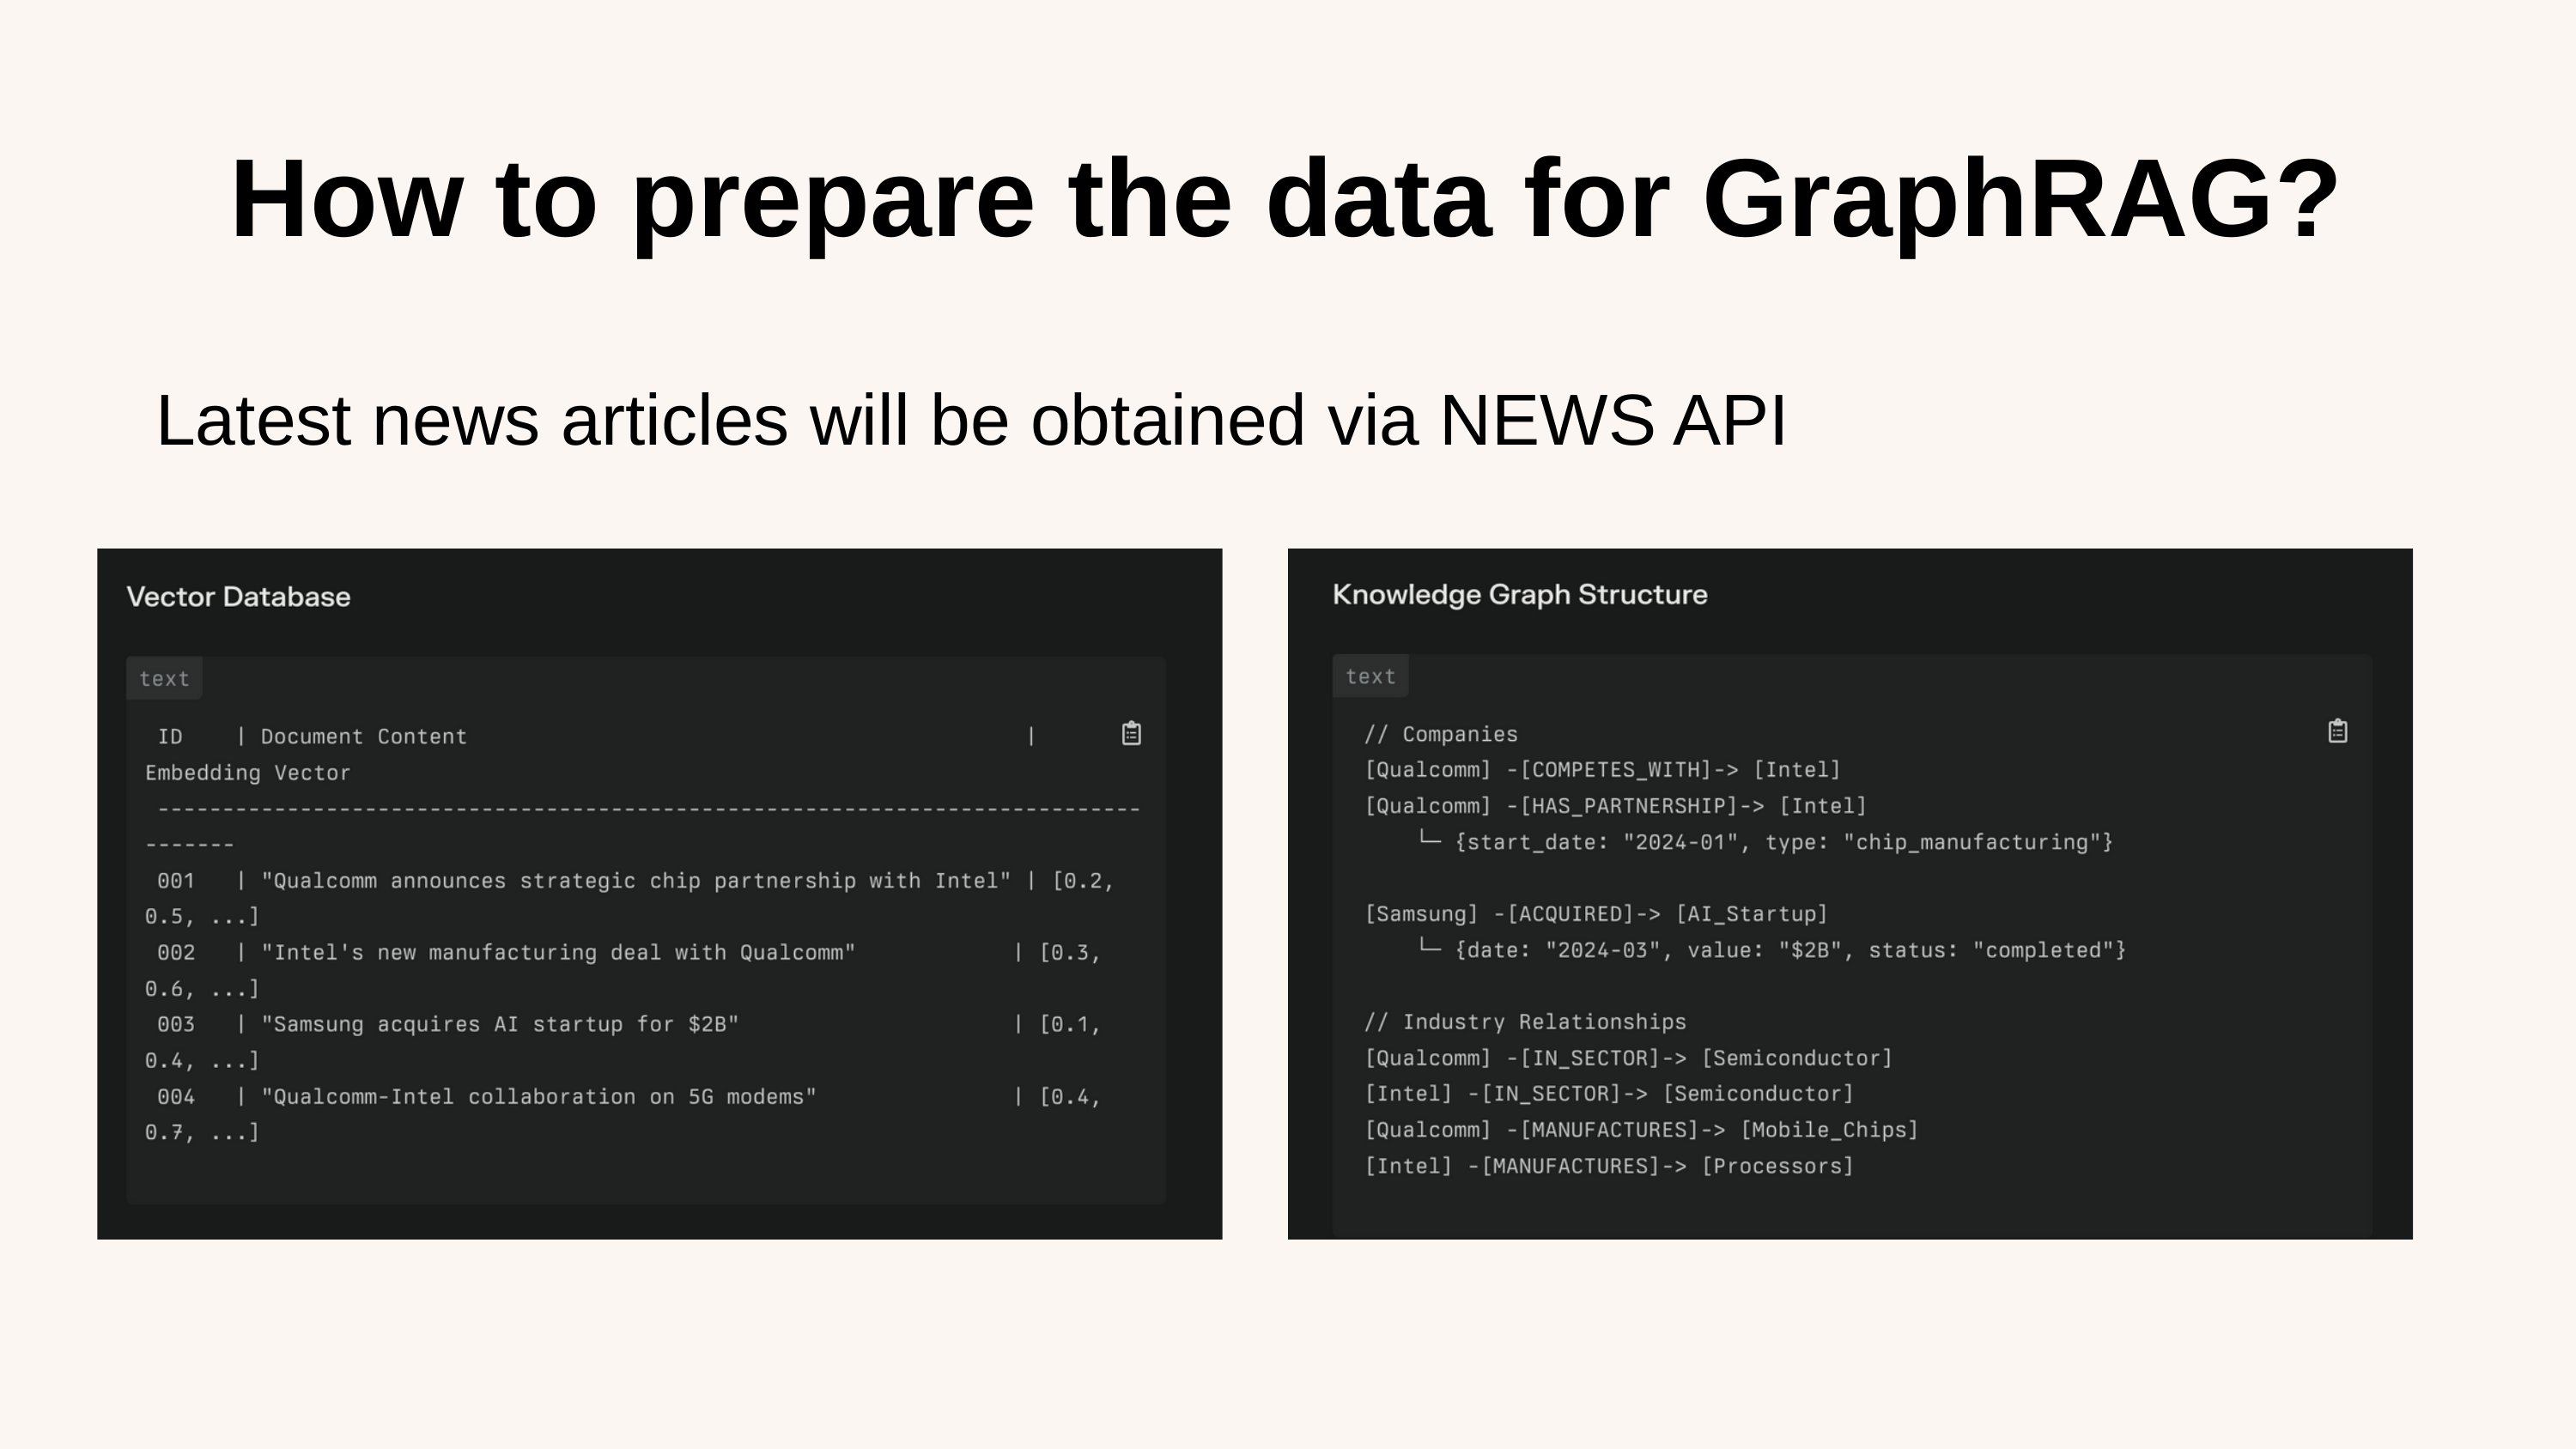

How to prepare the data for GraphRAG?
Latest news articles will be obtained via NEWS API